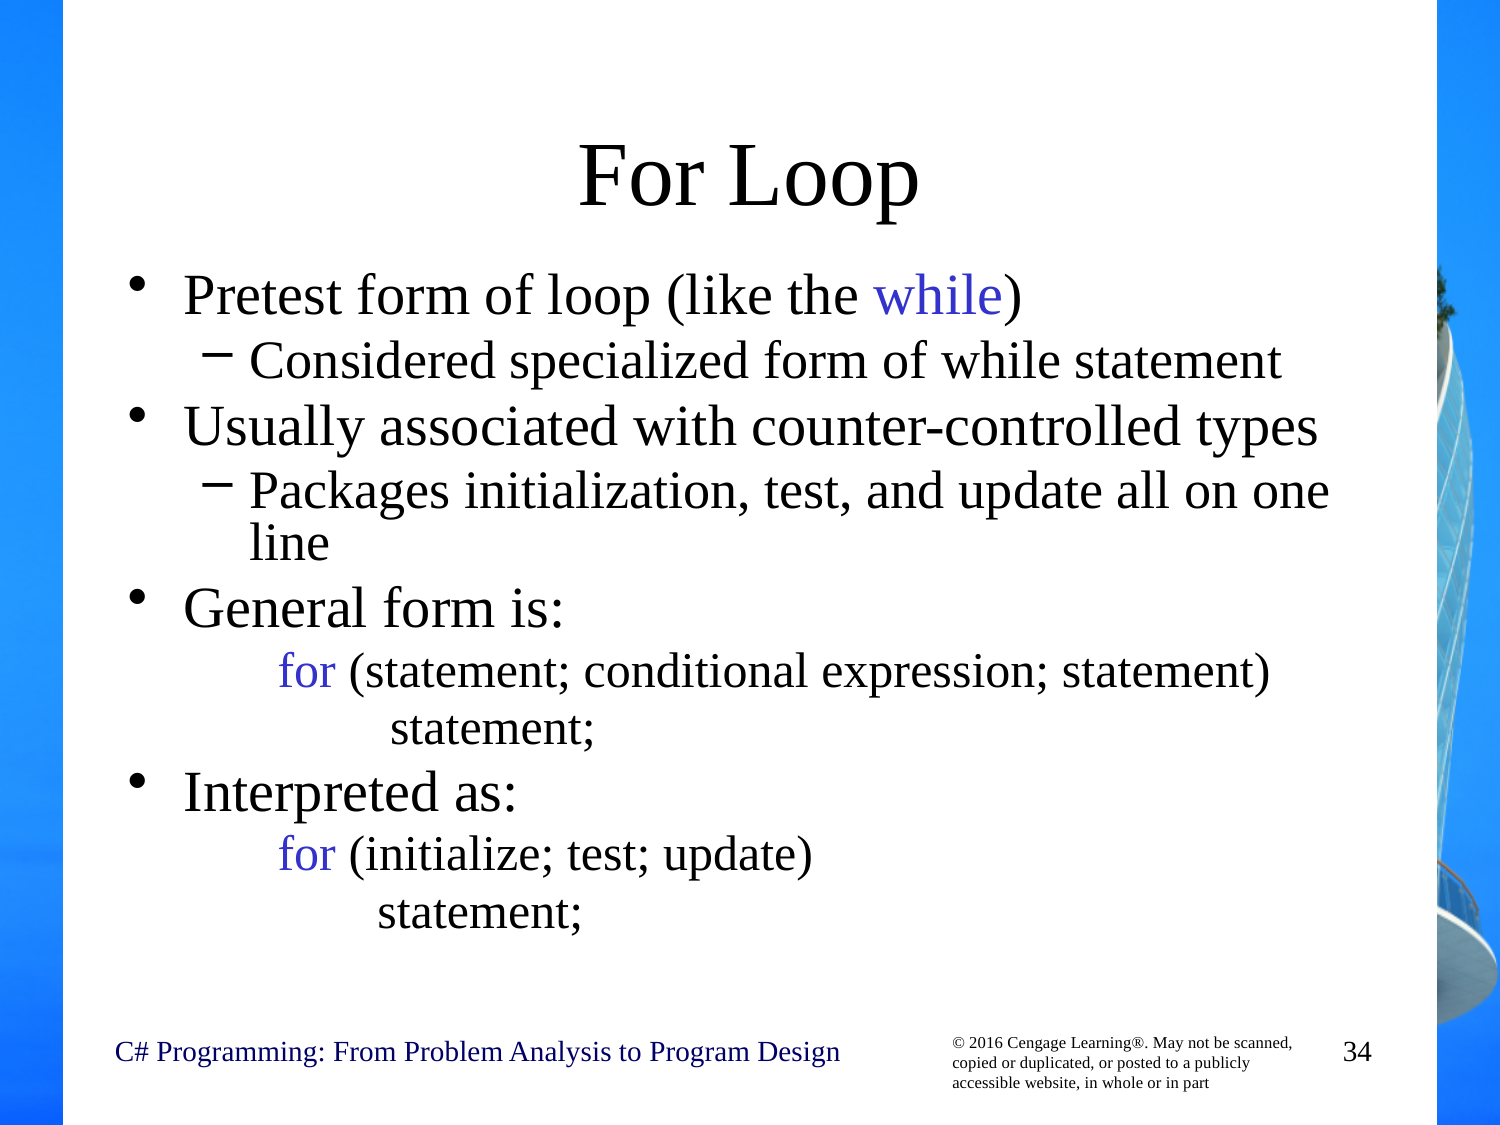

# For Loop
Pretest form of loop (like the while)
Considered specialized form of while statement
Usually associated with counter-controlled types
Packages initialization, test, and update all on one line
General form is:
for (statement; conditional expression; statement)
               statement;
Interpreted as:
for (initialize; test; update)
              statement;
C# Programming: From Problem Analysis to Program Design

34